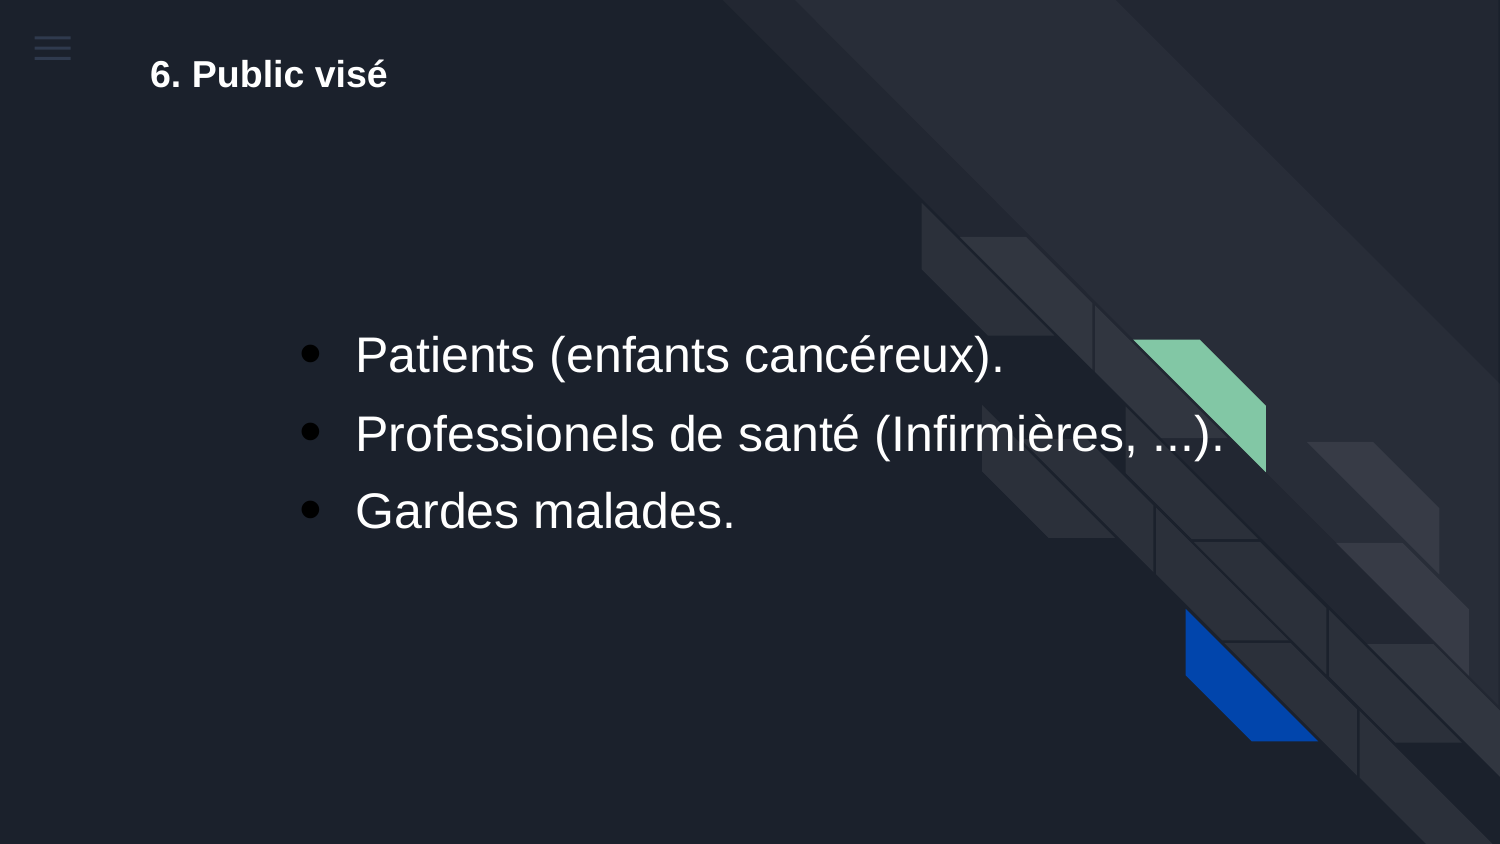

# 6. Public visé
Patients (enfants cancéreux).
Professionels de santé (Infirmières, ...).
Gardes malades.
25